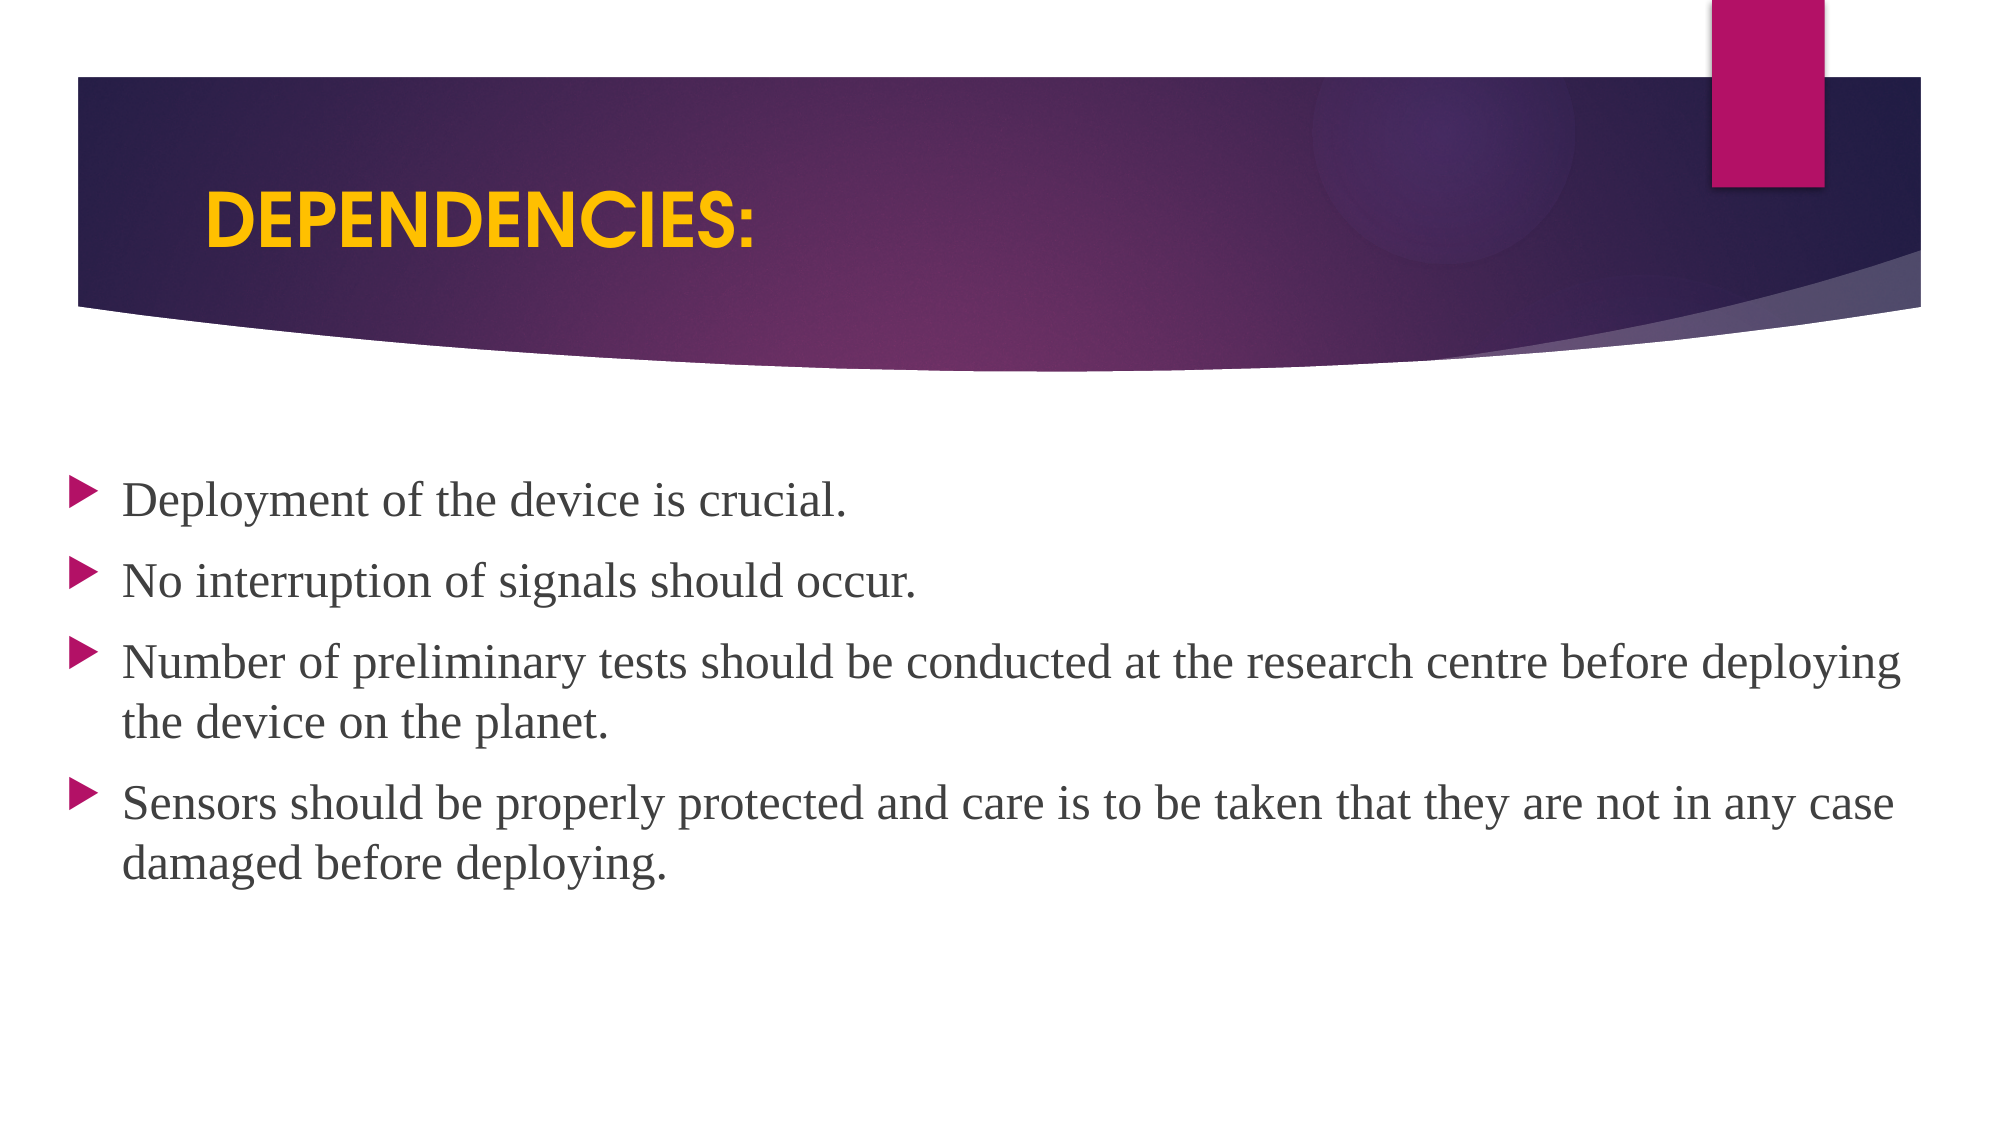

# DEPENDENCIES:

Deployment of the device is crucial.
No interruption of signals should occur.
Number of preliminary tests should be conducted at the research centre before deploying the device on the planet.
Sensors should be properly protected and care is to be taken that they are not in any case damaged before deploying.